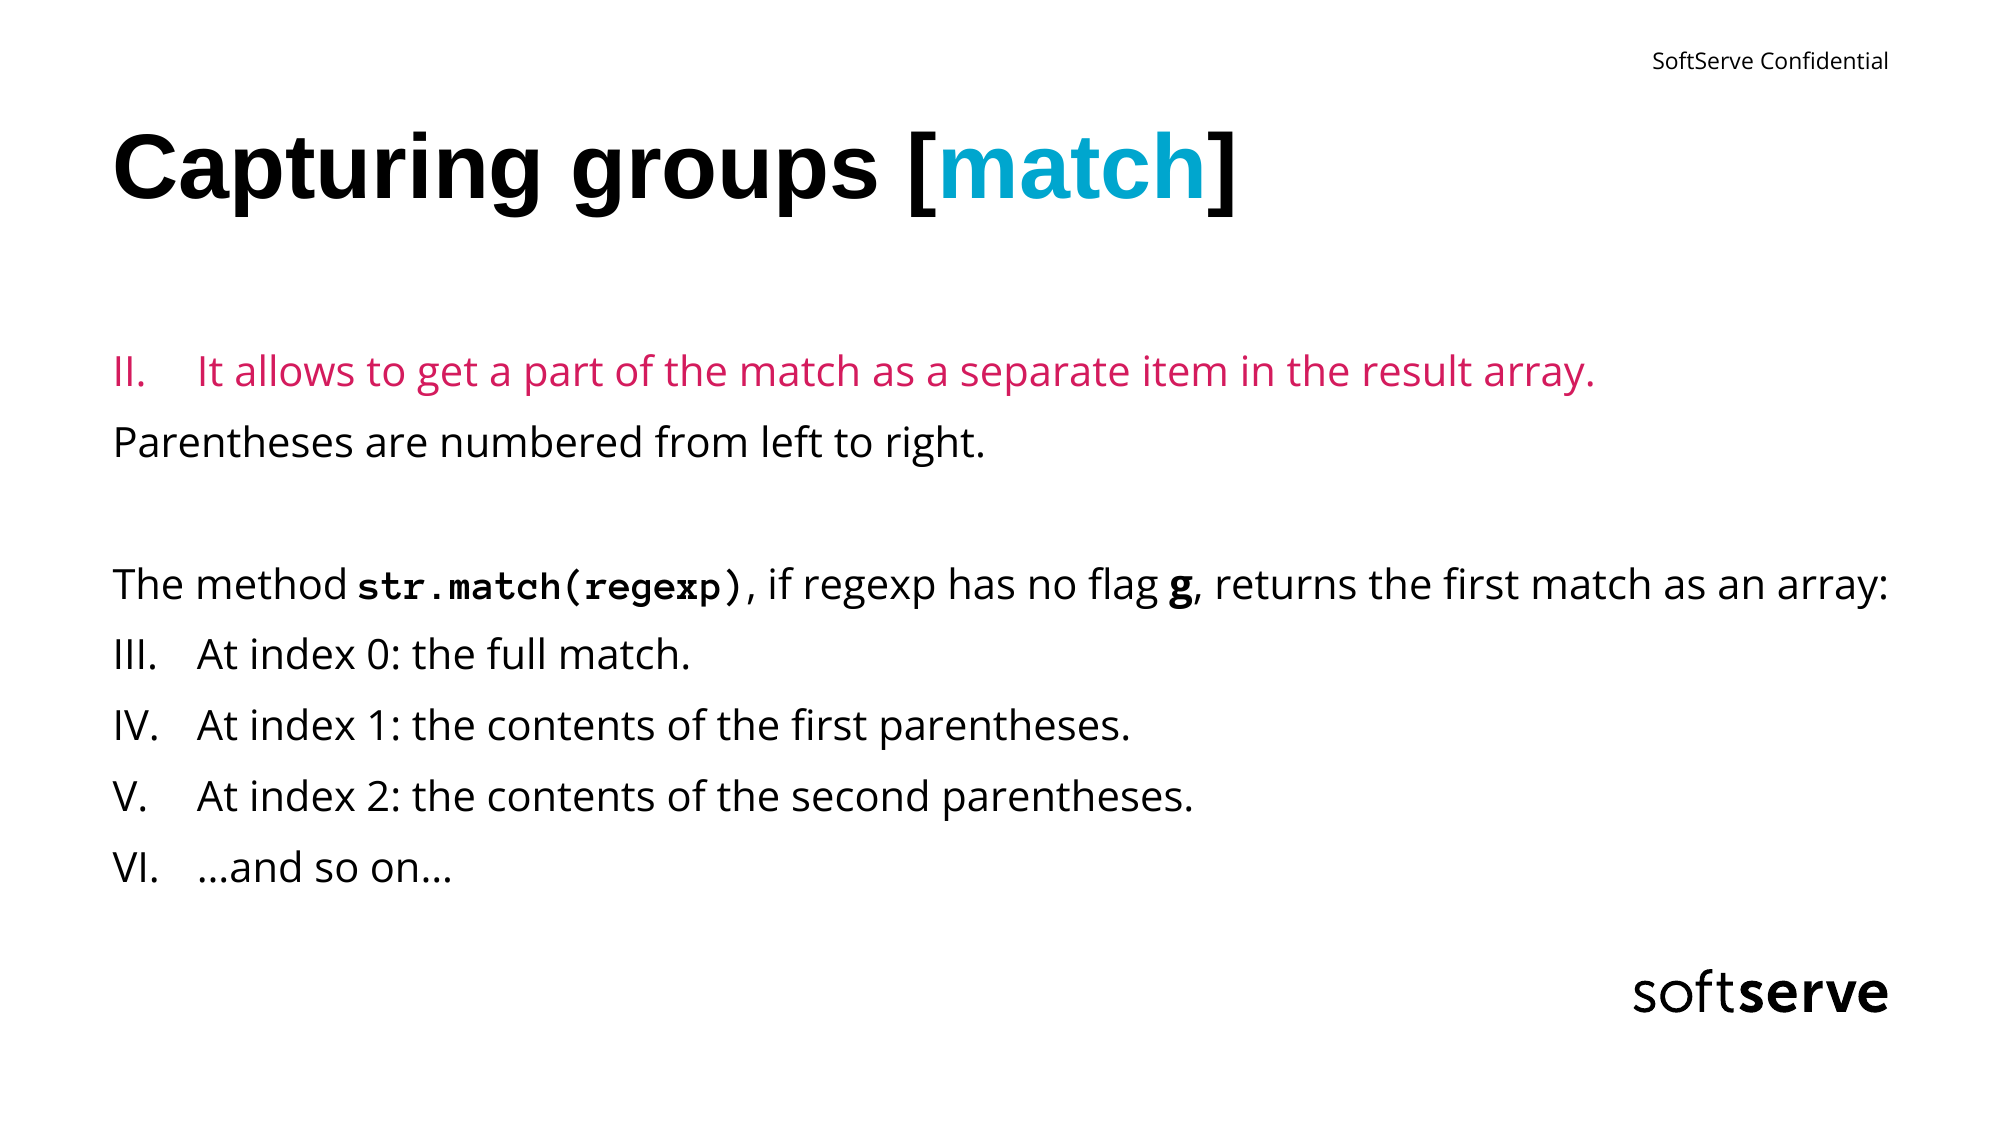

# Capturing groups [match]
It allows to get a part of the match as a separate item in the result array.
Parentheses are numbered from left to right.

The method str.match(regexp), if regexp has no flag g, returns the first match as an array:
At index 0: the full match.
At index 1: the contents of the first parentheses.
At index 2: the contents of the second parentheses.
…and so on…